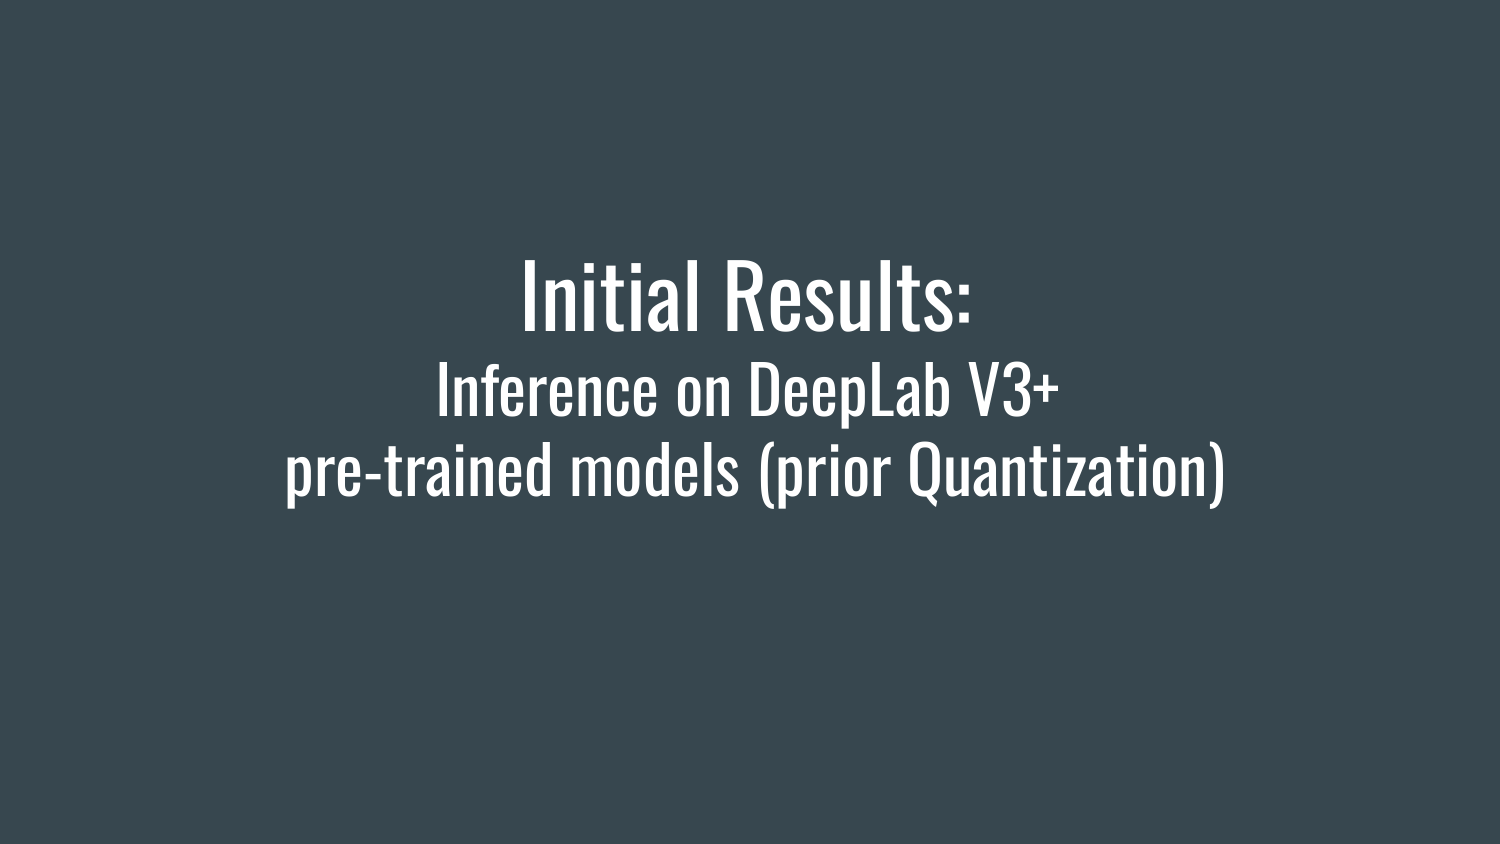

# Initial Results:
Inference on DeepLab V3+
pre-trained models (prior Quantization)